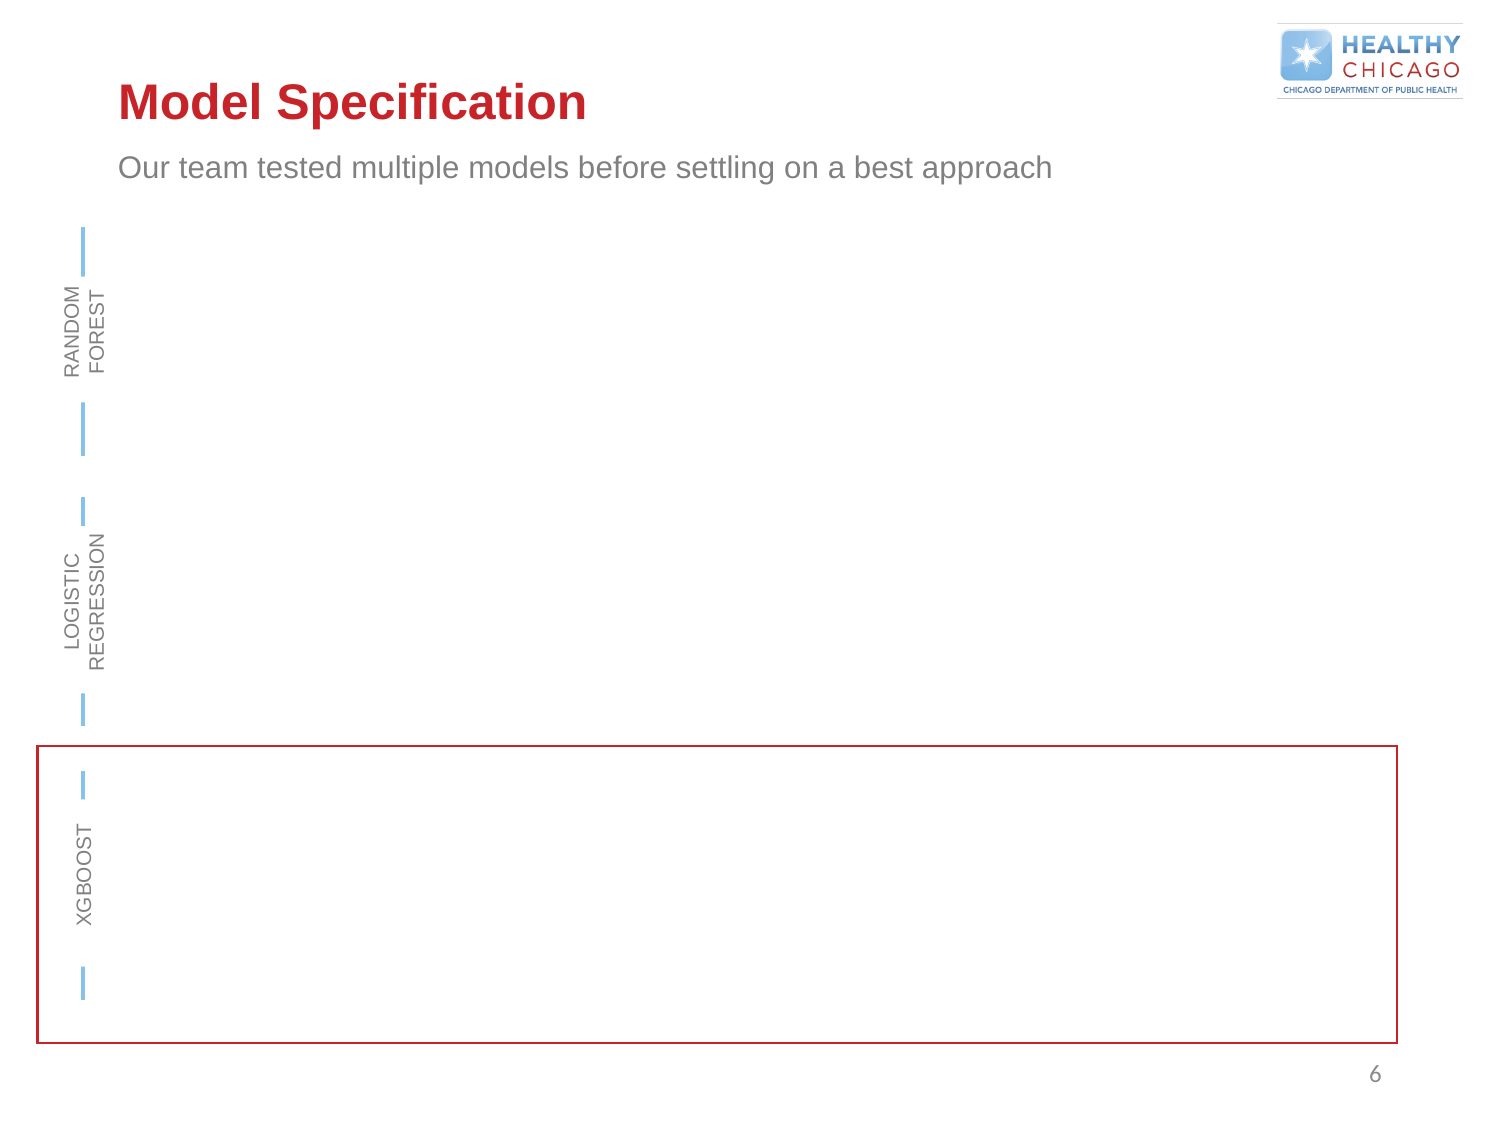

# Model Specification
Our team tested multiple models before settling on a best approach
RANDOM FOREST
LOGISTIC REGRESSION

XGBOOST
6